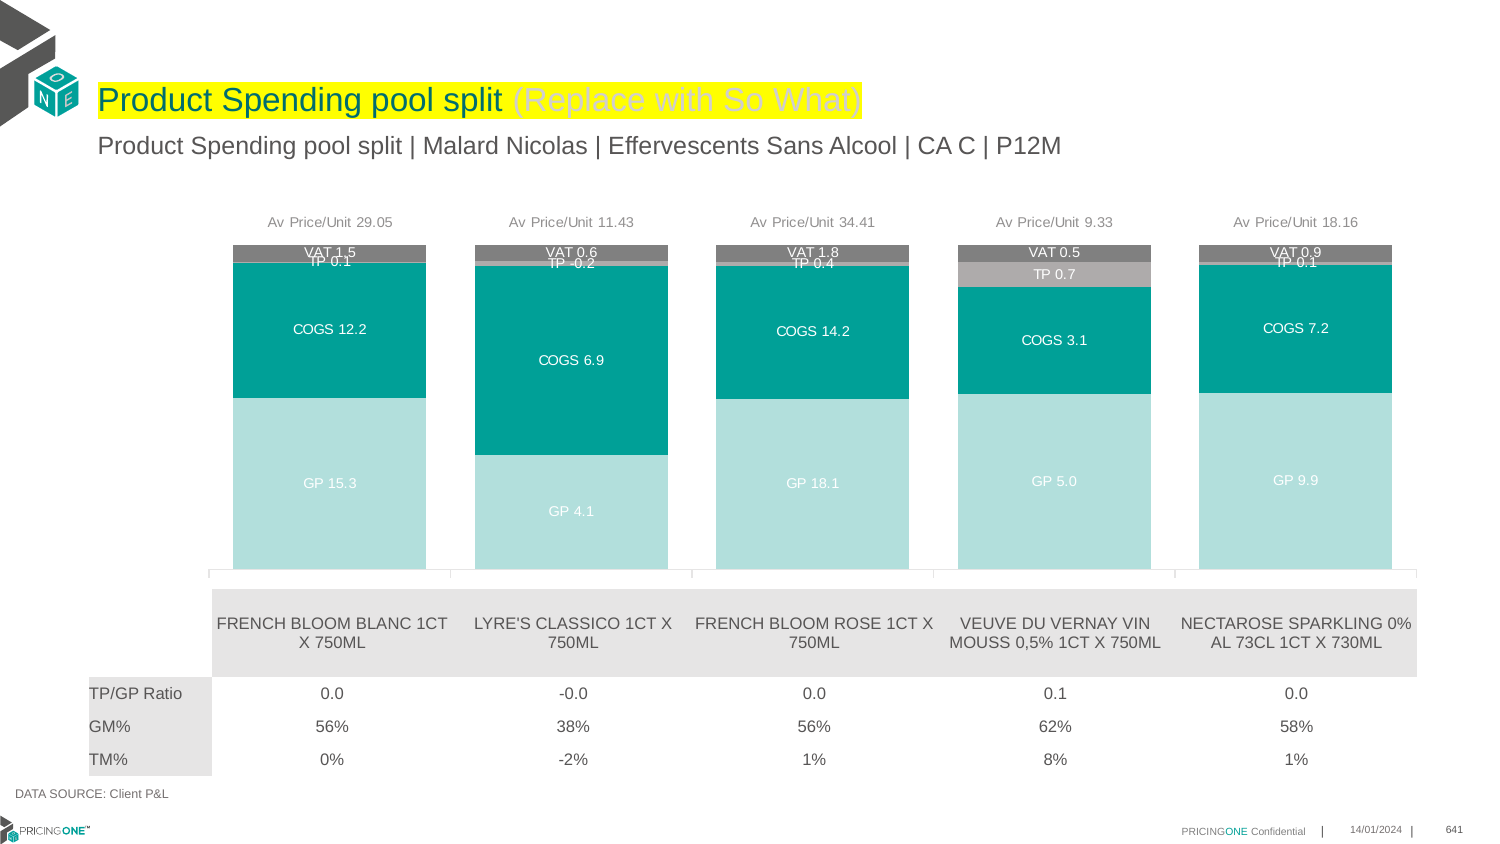

# Product Spending pool split (Replace with So What)
Product Spending pool split | Malard Nicolas | Effervescents Sans Alcool | CA C | P12M

### Chart

| Category | GP | COGS | TP | VAT |
|---|---|---|---|---|
| Av Price/Unit 29.05 | 15.3382 | 12.150000000000002 | 0.0506773696682572 | 1.514638255331755 |
| Av Price/Unit 11.43 | 4.1383 | 6.857 | -0.17329822066178835 | 0.5952100978636023 |
| Av Price/Unit 34.41 | 18.077499999999997 | 14.15 | 0.389891012066812 | 1.793956505663675 |
| Av Price/Unit 9.33 | 5.046961566352429 | 3.0611295866569974 | 0.7334005522925153 | 0.4862820437916048 |
| Av Price/Unit 18.16 | 9.861599999999997 | 7.200000000000001 | 0.14819548038476782 | 0.946538751421163 |
|  | FRENCH BLOOM BLANC 1CT X 750ML | LYRE'S CLASSICO 1CT X 750ML | FRENCH BLOOM ROSE 1CT X 750ML | VEUVE DU VERNAY VIN MOUSS 0,5% 1CT X 750ML | NECTAROSE SPARKLING 0% AL 73CL 1CT X 730ML |
| --- | --- | --- | --- | --- | --- |
| TP/GP Ratio | 0.0 | -0.0 | 0.0 | 0.1 | 0.0 |
| GM% | 56% | 38% | 56% | 62% | 58% |
| TM% | 0% | -2% | 1% | 8% | 1% |
DATA SOURCE: Client P&L

14/01/2024
641